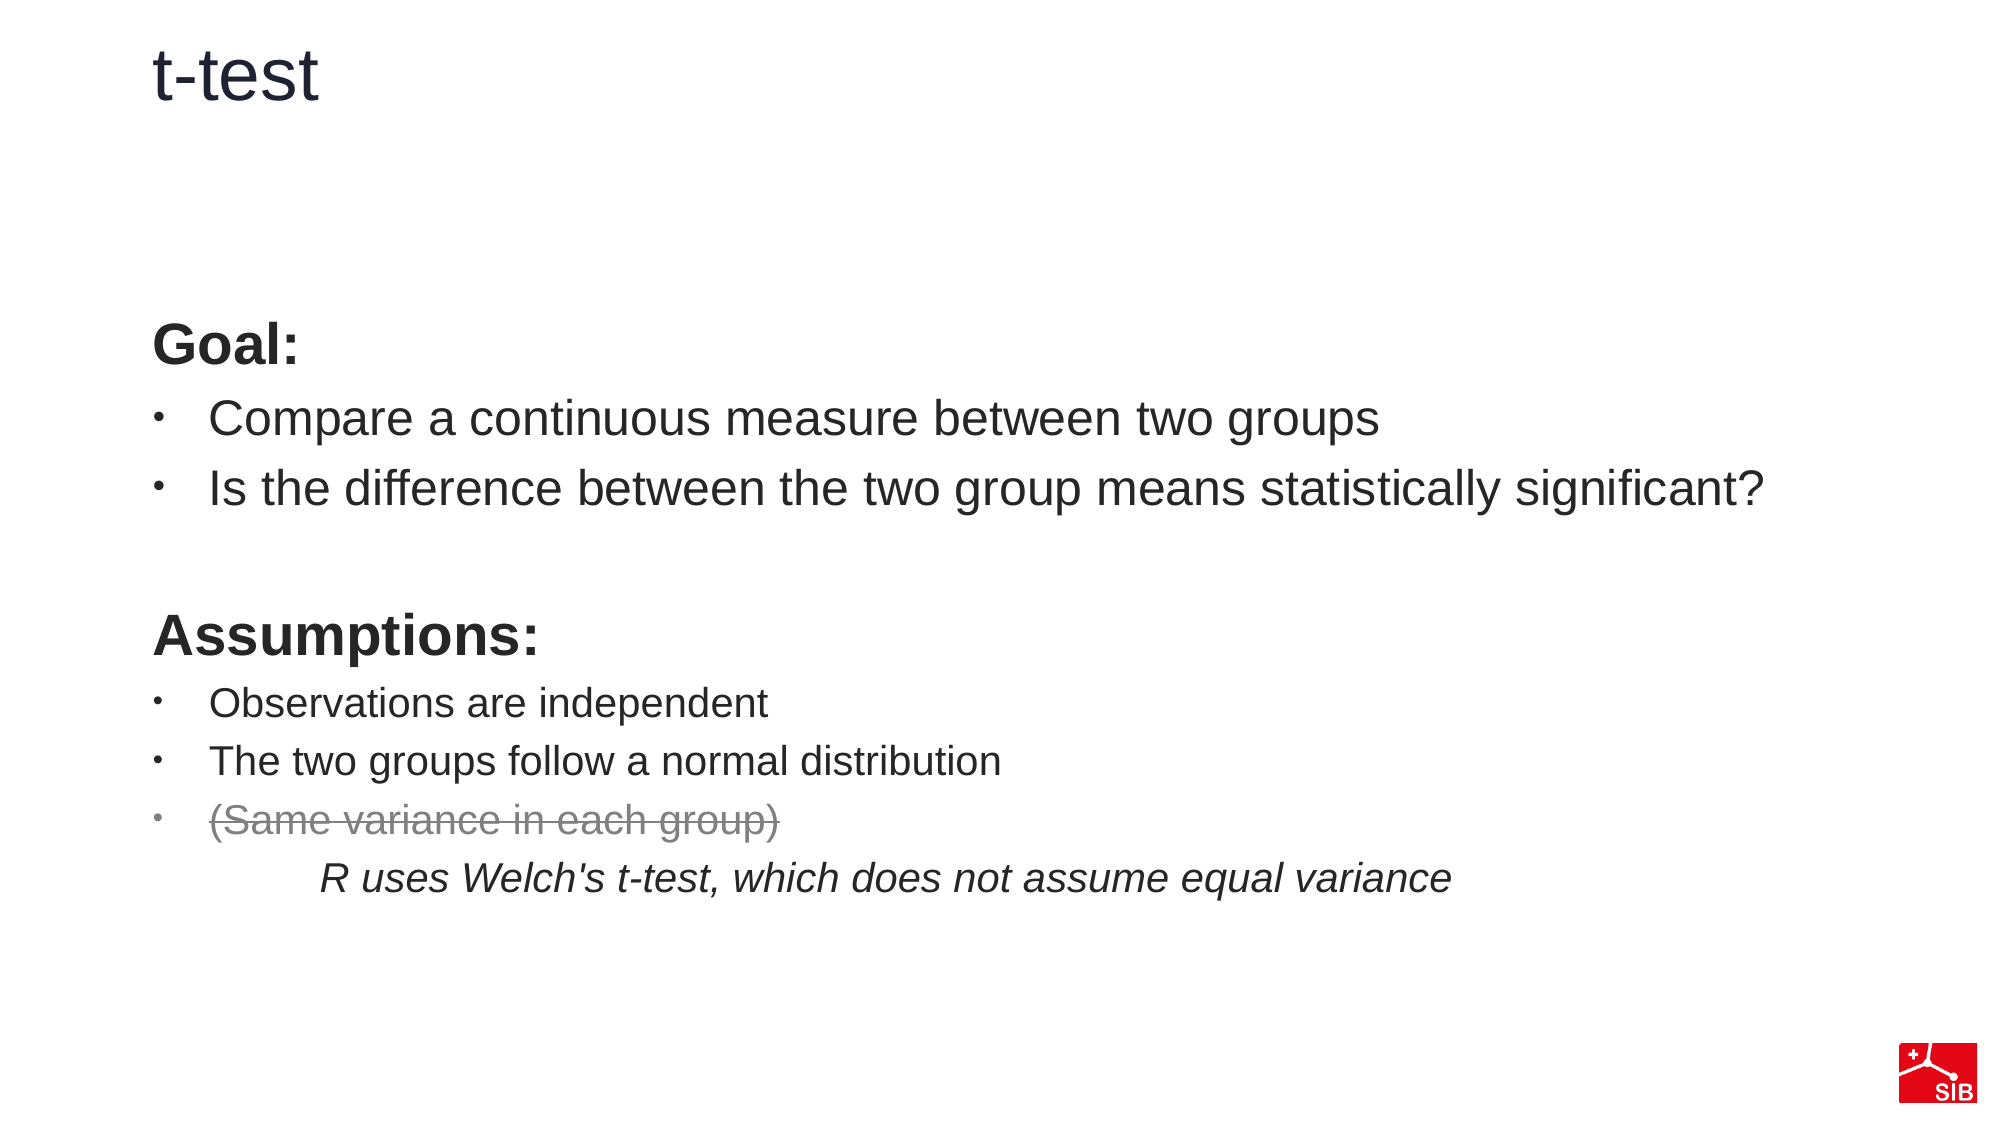

# t-test
Goal:
Compare a continuous measure between two groups
Is the difference between the two group means statistically significant?

Assumptions:
Observations are independent
The two groups follow a normal distribution
(Same variance in each group)
    R uses Welch's t-test, which does not assume equal variance